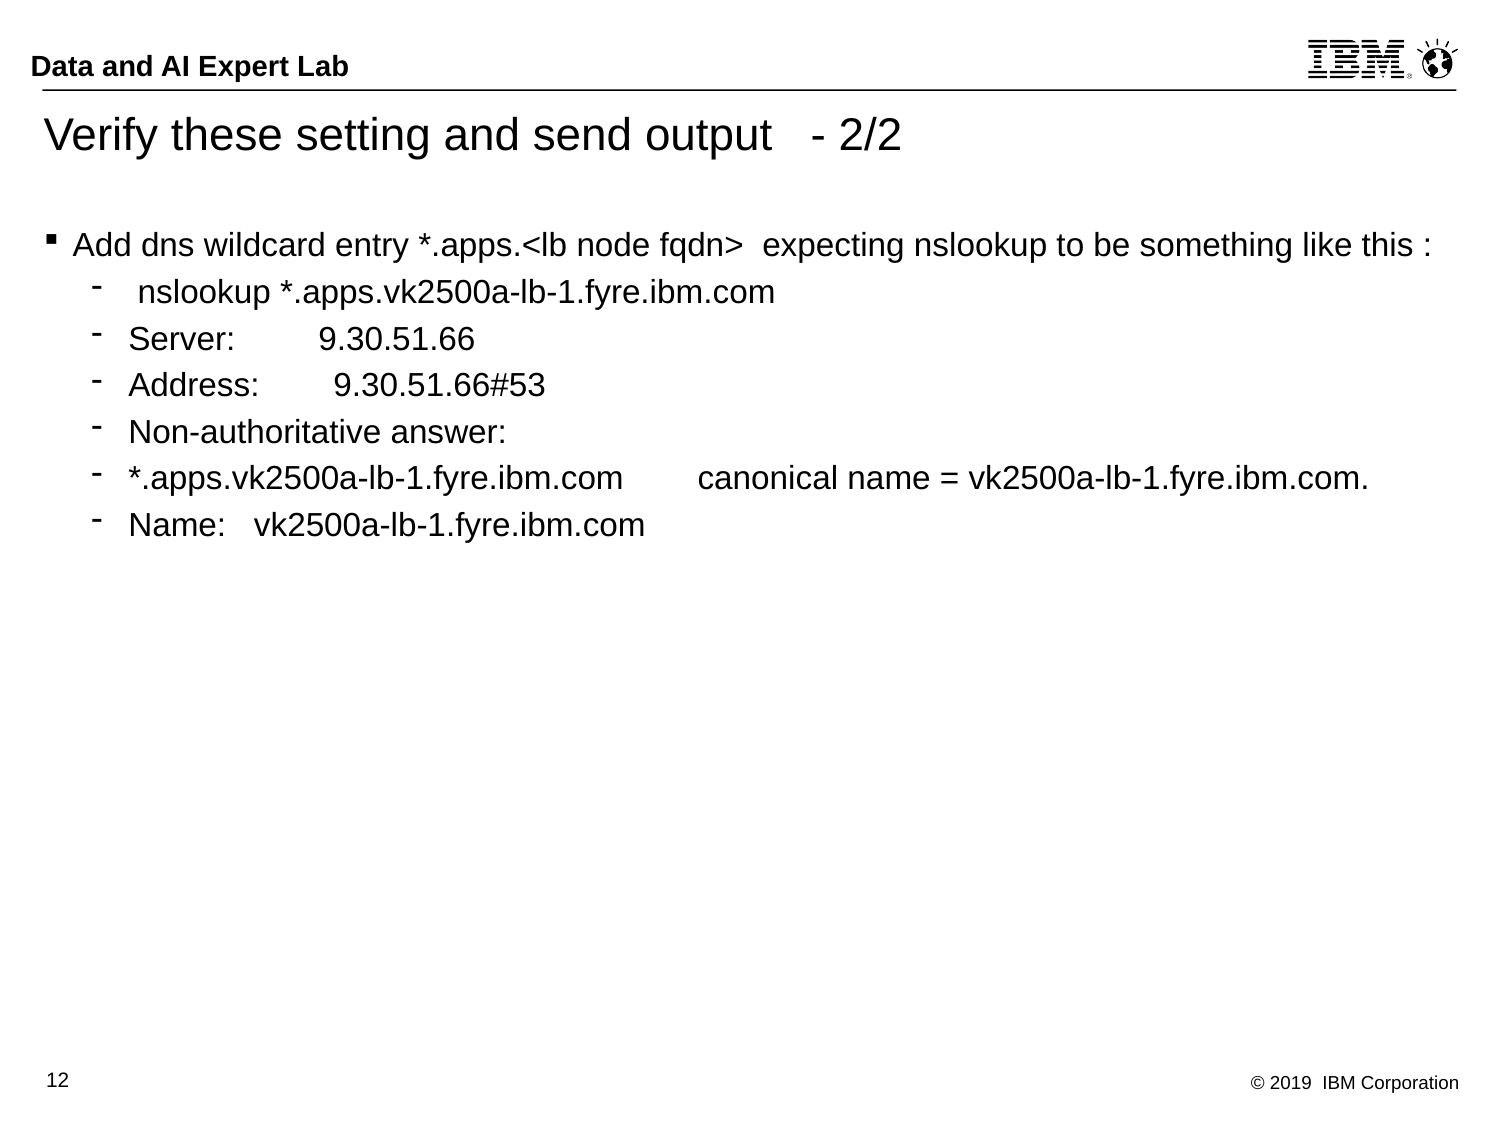

# Verify these setting and send output   - 2/2

Add dns wildcard entry *.apps.<lb node fqdn>  expecting nslookup to be something like this :
 nslookup *.apps.vk2500a-lb-1.fyre.ibm.com
Server:         9.30.51.66
Address:        9.30.51.66#53
Non-authoritative answer:
*.apps.vk2500a-lb-1.fyre.ibm.com        canonical name = vk2500a-lb-1.fyre.ibm.com.
Name:   vk2500a-lb-1.fyre.ibm.com